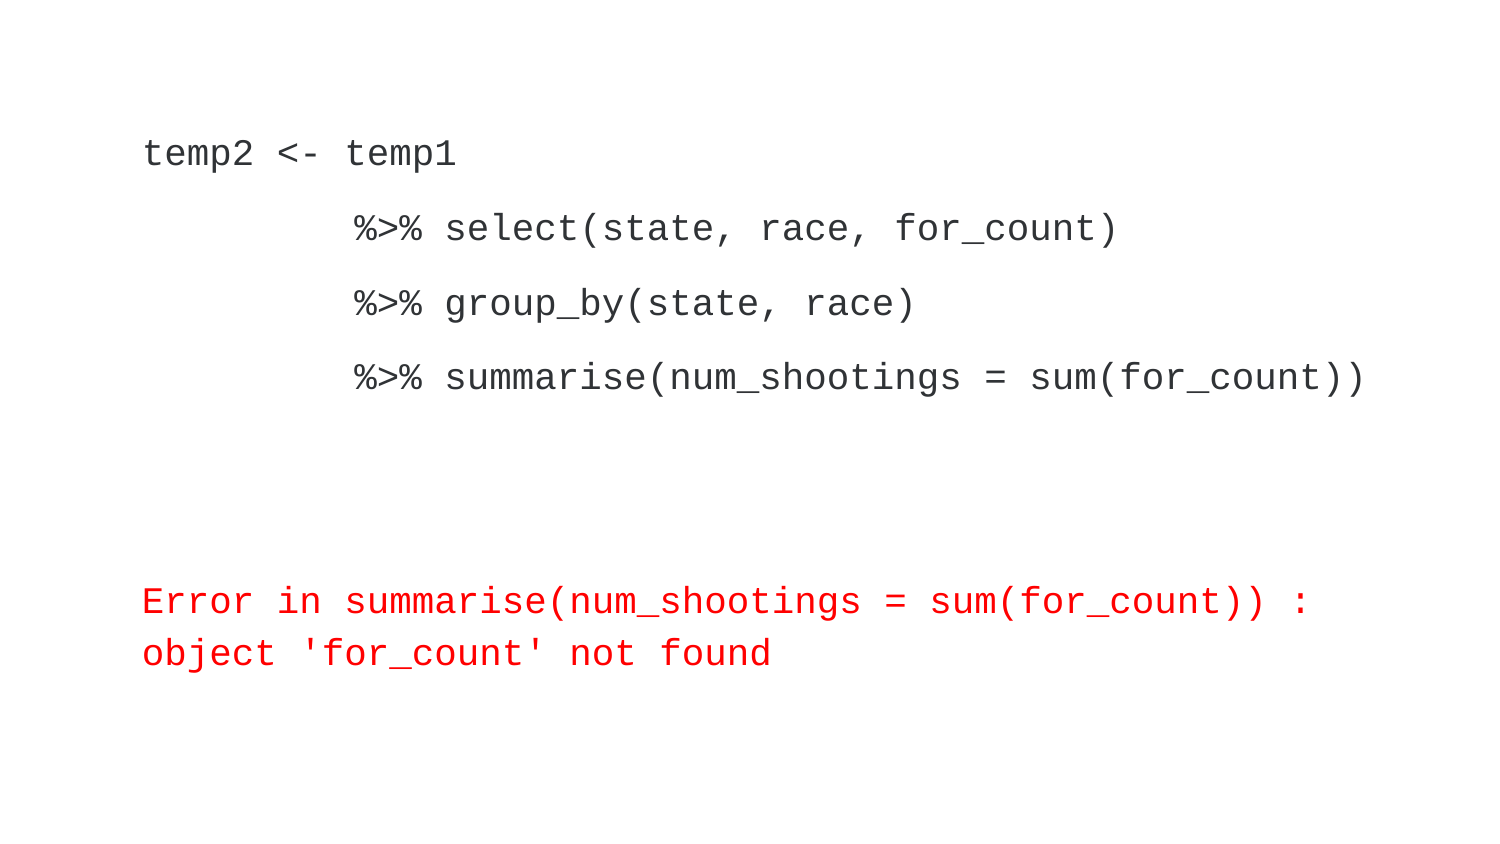

temp2 <- temp1
%>% select(state, race, for_count)
%>% group_by(state, race)
%>% summarise(num_shootings = sum(for_count))
Error in summarise(num_shootings = sum(for_count)) : object 'for_count' not found